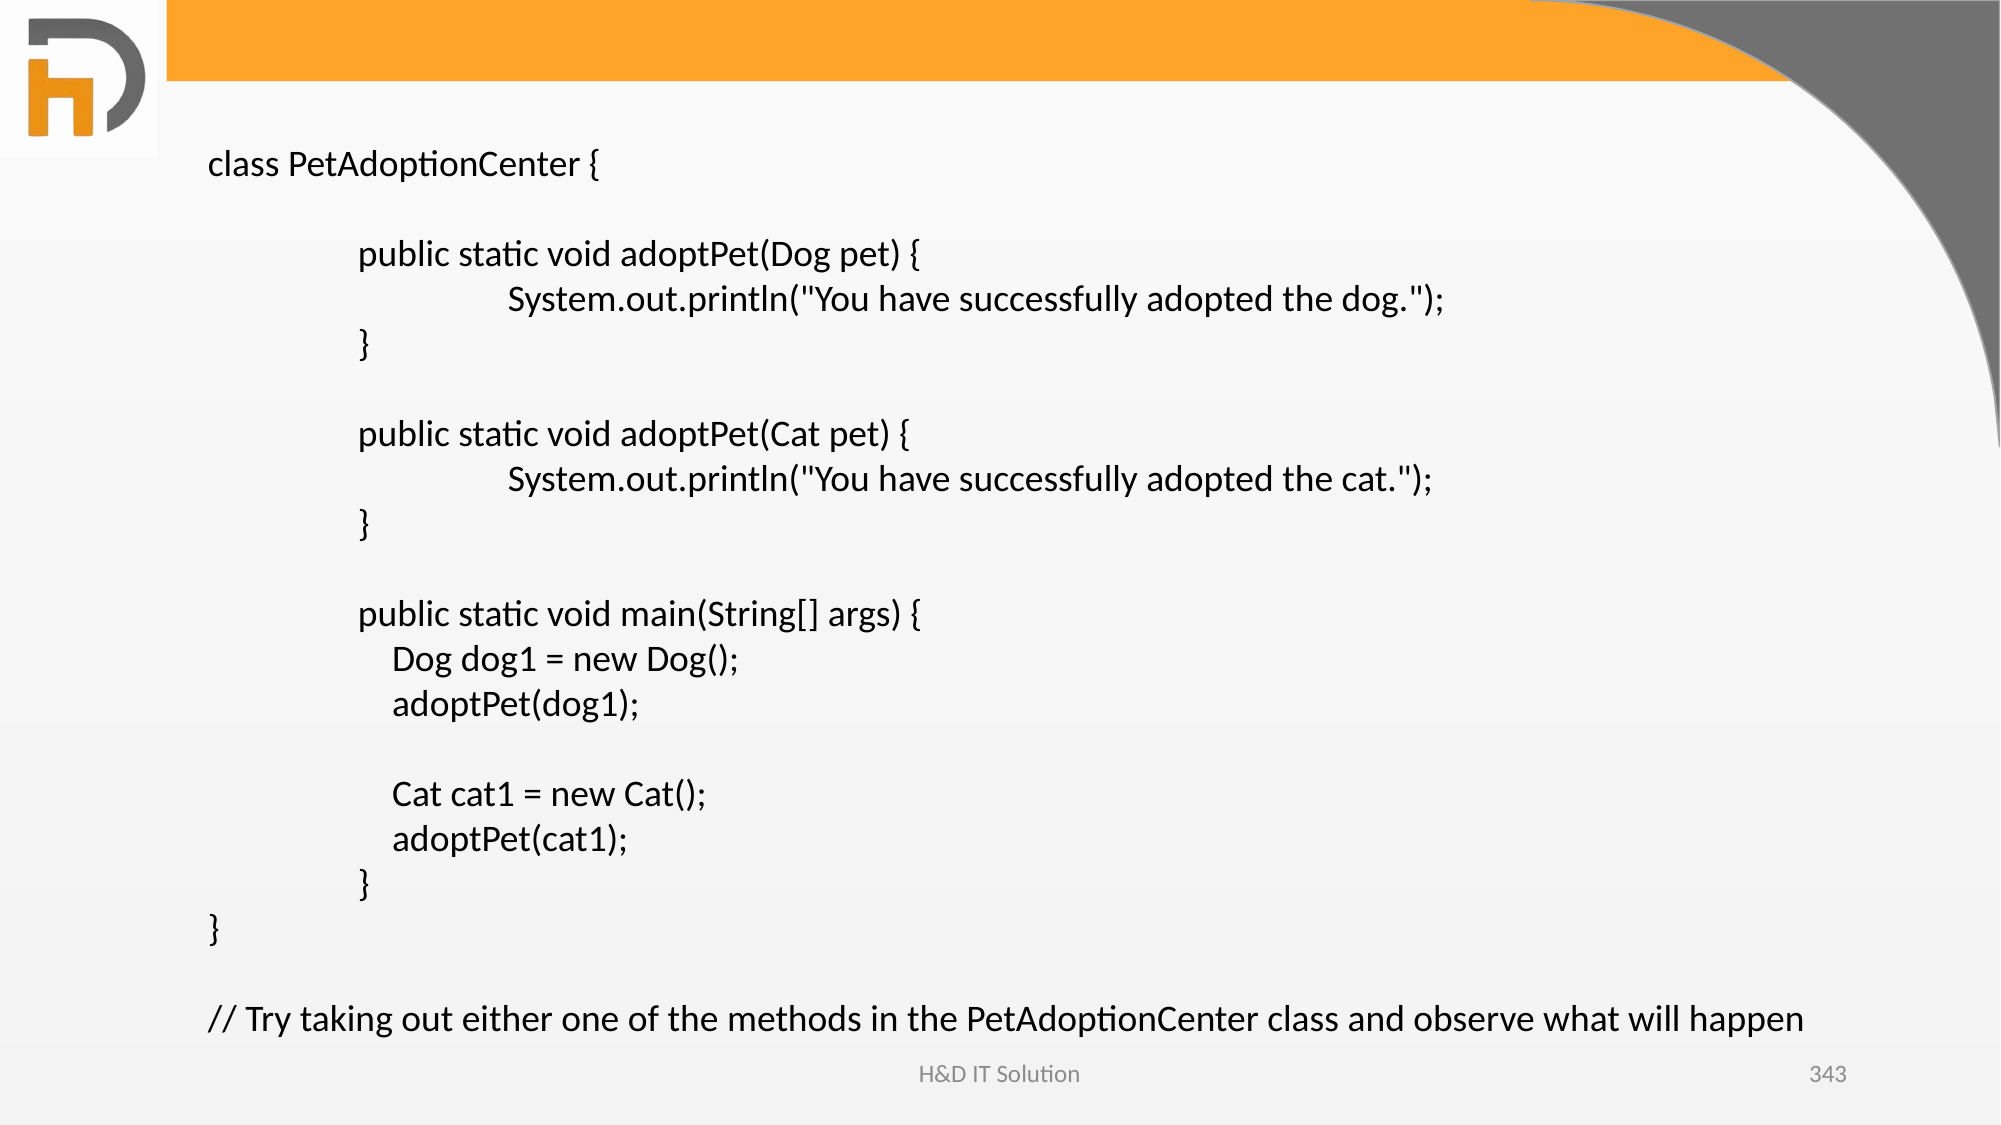

class PetAdoptionCenter {

	public static void adoptPet(Dog pet) {
		System.out.println("You have successfully adopted the dog.");
	}

	public static void adoptPet(Cat pet) {
		System.out.println("You have successfully adopted the cat.");
	}

	public static void main(String[] args) {
	    Dog dog1 = new Dog();
	    adoptPet(dog1);

	    Cat cat1 = new Cat();
	    adoptPet(cat1);
	}
}

// Try taking out either one of the methods in the PetAdoptionCenter class and observe what will happen
H&D IT Solution
343